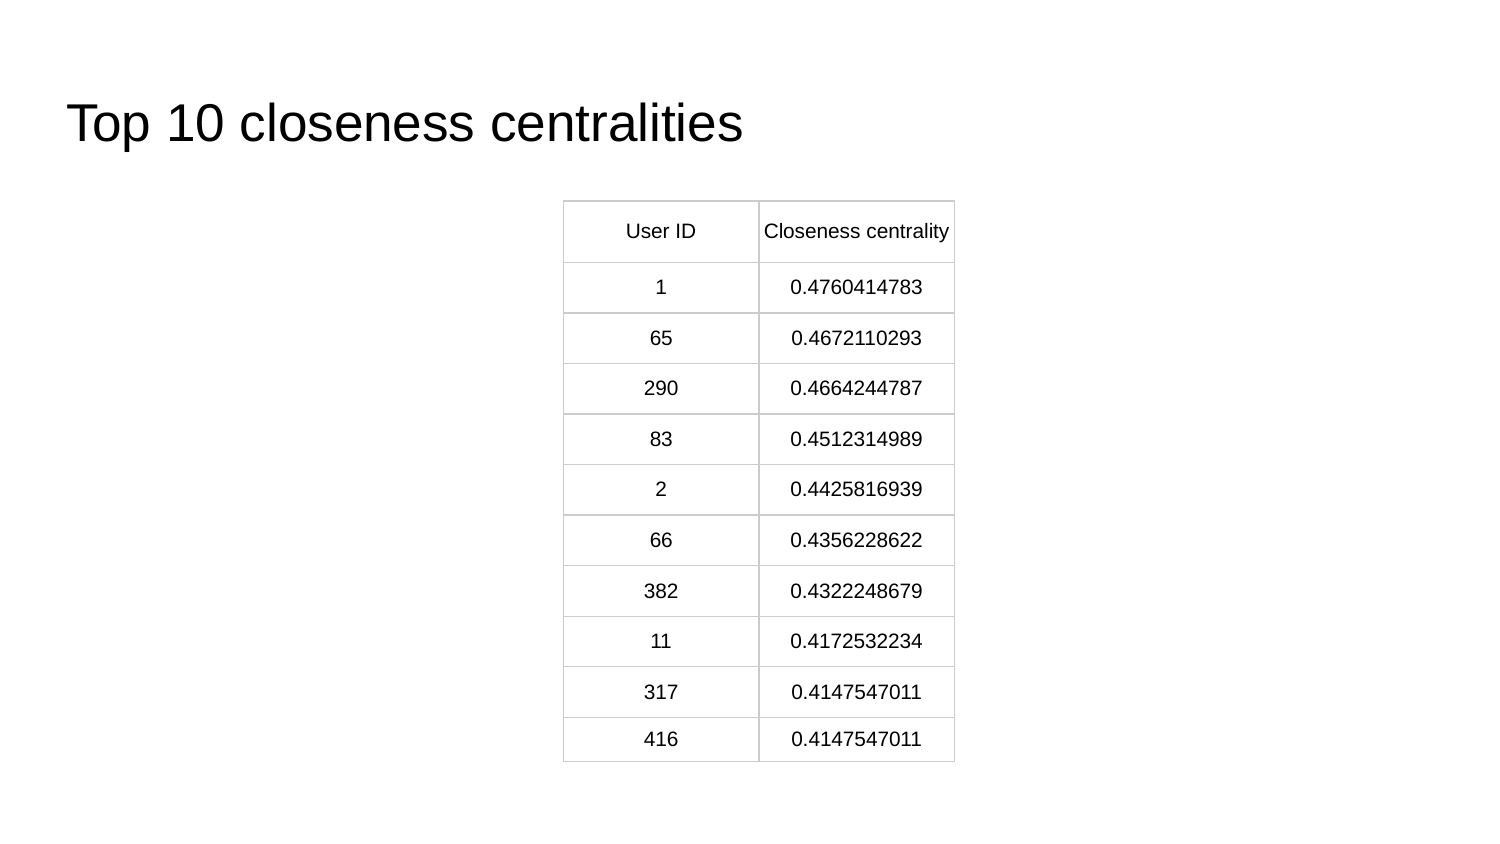

# Top 10 closeness centralities

| User ID | Closeness centrality |
| --- | --- |
| 1 | 0.4760414783 |
| 65 | 0.4672110293 |
| 290 | 0.4664244787 |
| 83 | 0.4512314989 |
| 2 | 0.4425816939 |
| 66 | 0.4356228622 |
| 382 | 0.4322248679 |
| 11 | 0.4172532234 |
| 317 | 0.4147547011 |
| 416 | 0.4147547011 |